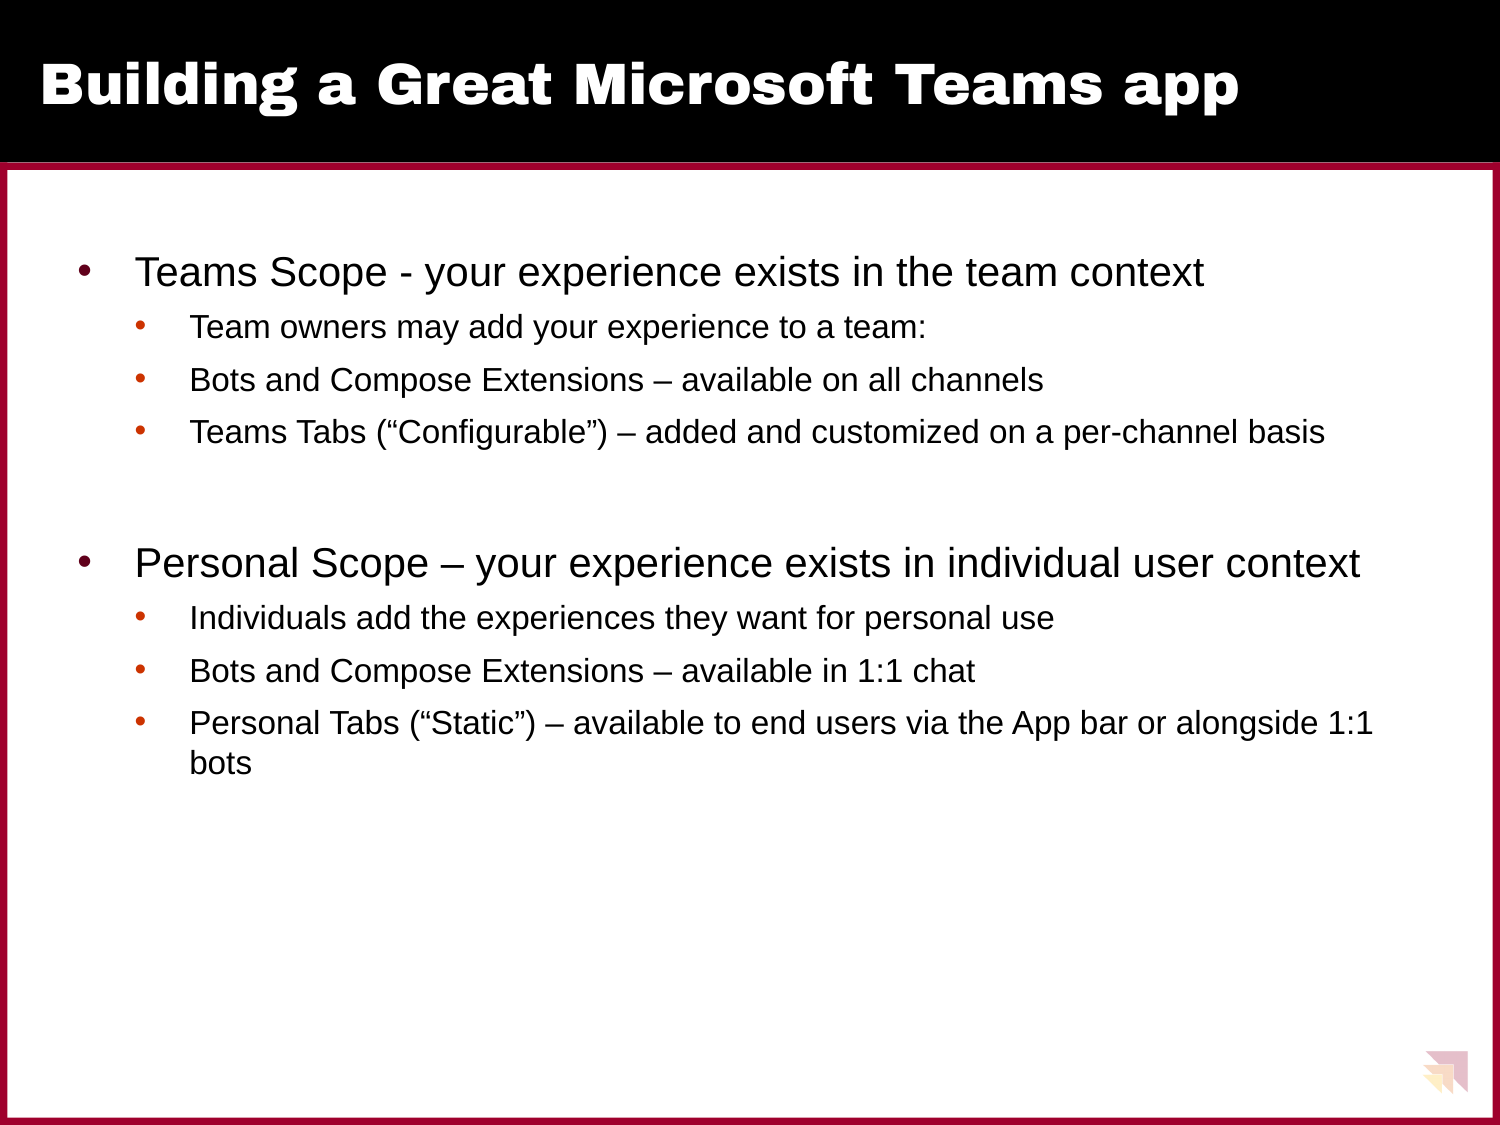

# Building a Great Microsoft Teams app
Teams Scope - your experience exists in the team context
Team owners may add your experience to a team:
Bots and Compose Extensions – available on all channels
Teams Tabs (“Configurable”) – added and customized on a per-channel basis

Personal Scope – your experience exists in individual user context
Individuals add the experiences they want for personal use
Bots and Compose Extensions – available in 1:1 chat
Personal Tabs (“Static”) – available to end users via the App bar or alongside 1:1 bots